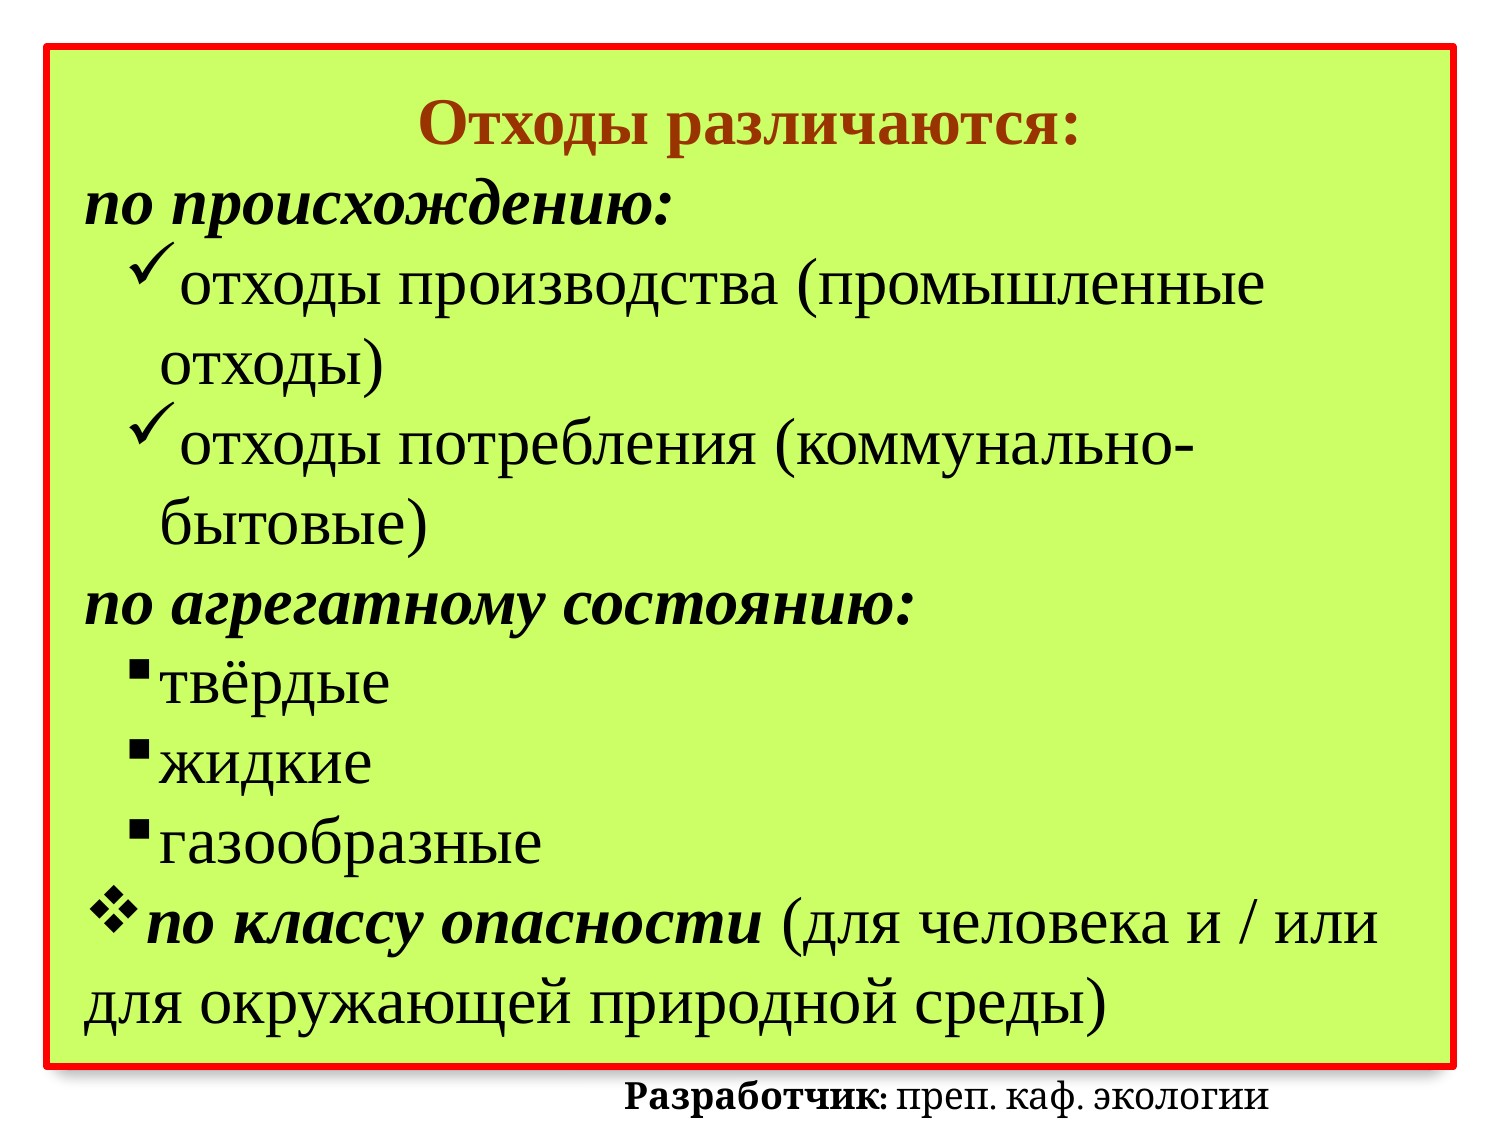

Отходы различаются:
по происхождению:
отходы производства (промышленные отходы)
отходы потребления (коммунально-бытовые)
по агрегатному состоянию:
твёрдые
жидкие
газообразные
по классу опасности (для человека и / или для окружающей природной среды)
Разработчик: преп. каф. экологии  Кирвель П.И.